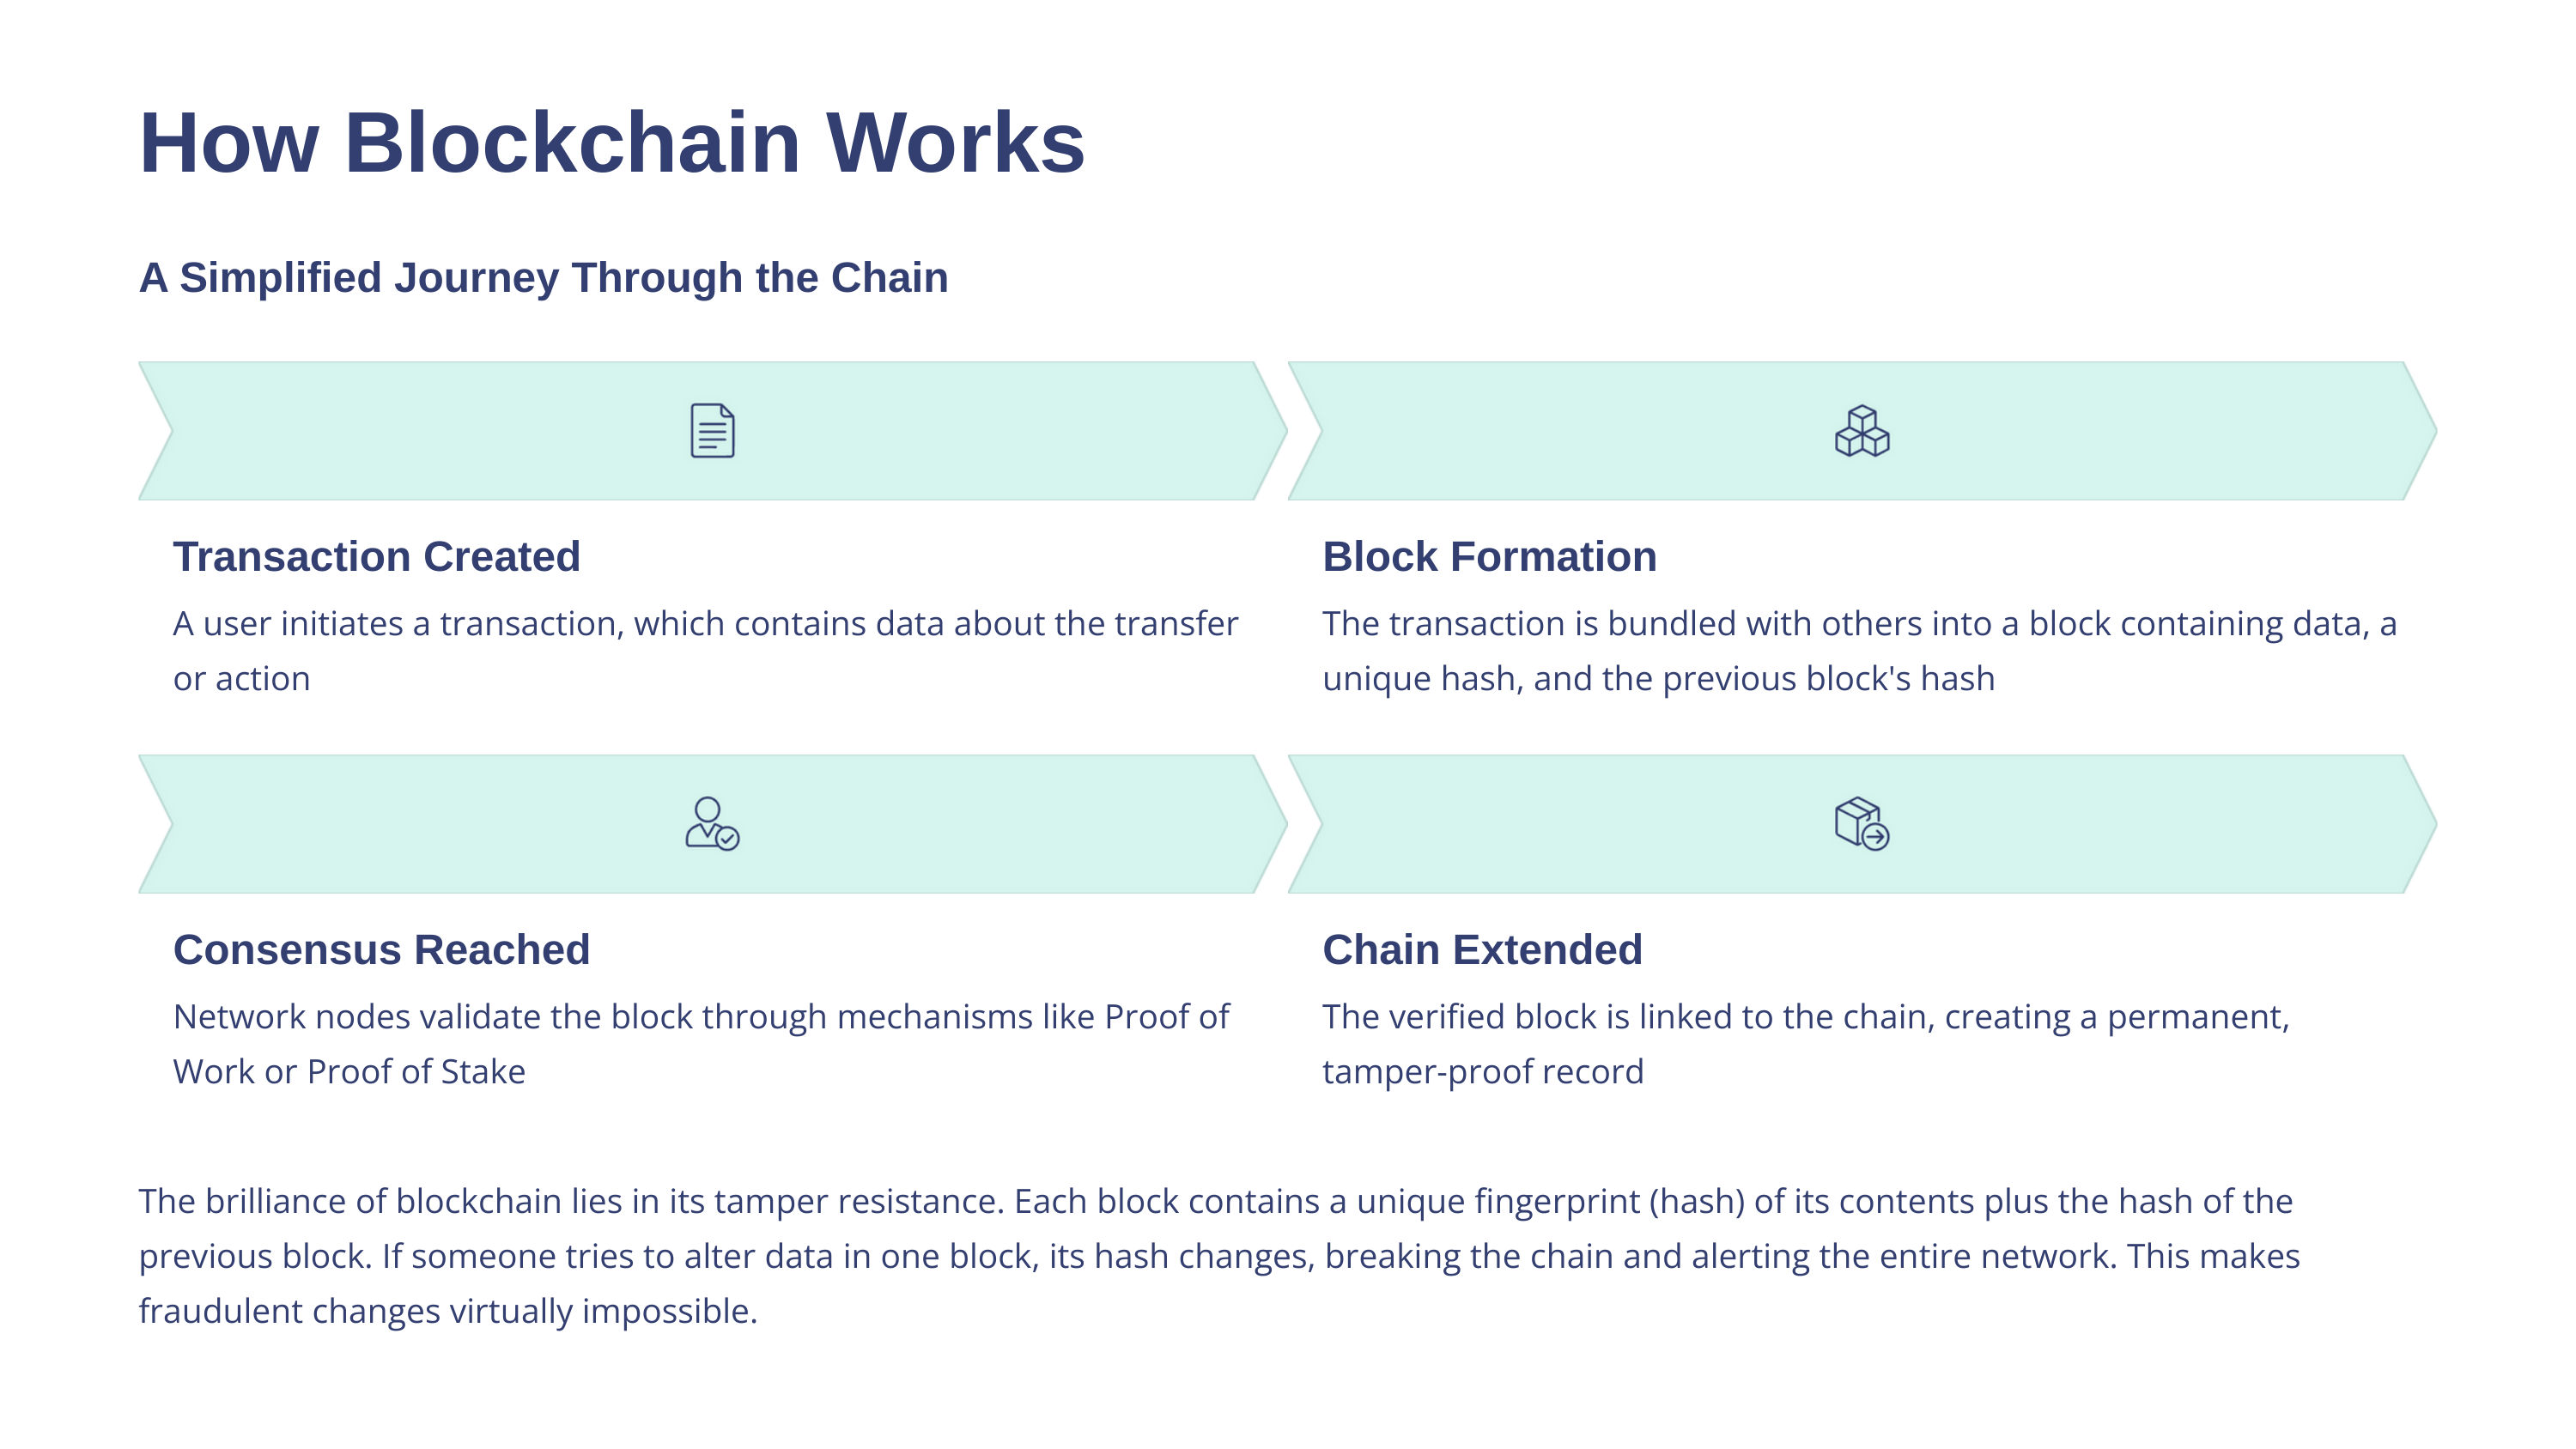

How Blockchain Works
A Simplified Journey Through the Chain

Transaction Created
Block Formation
A user initiates a transaction, which contains data about the transfer or action
The transaction is bundled with others into a block containing data, a unique hash, and the previous block's hash

Consensus Reached
Chain Extended
Network nodes validate the block through mechanisms like Proof of Work or Proof of Stake
The verified block is linked to the chain, creating a permanent, tamper-proof record
The brilliance of blockchain lies in its tamper resistance. Each block contains a unique fingerprint (hash) of its contents plus the hash of the previous block. If someone tries to alter data in one block, its hash changes, breaking the chain and alerting the entire network. This makes fraudulent changes virtually impossible.